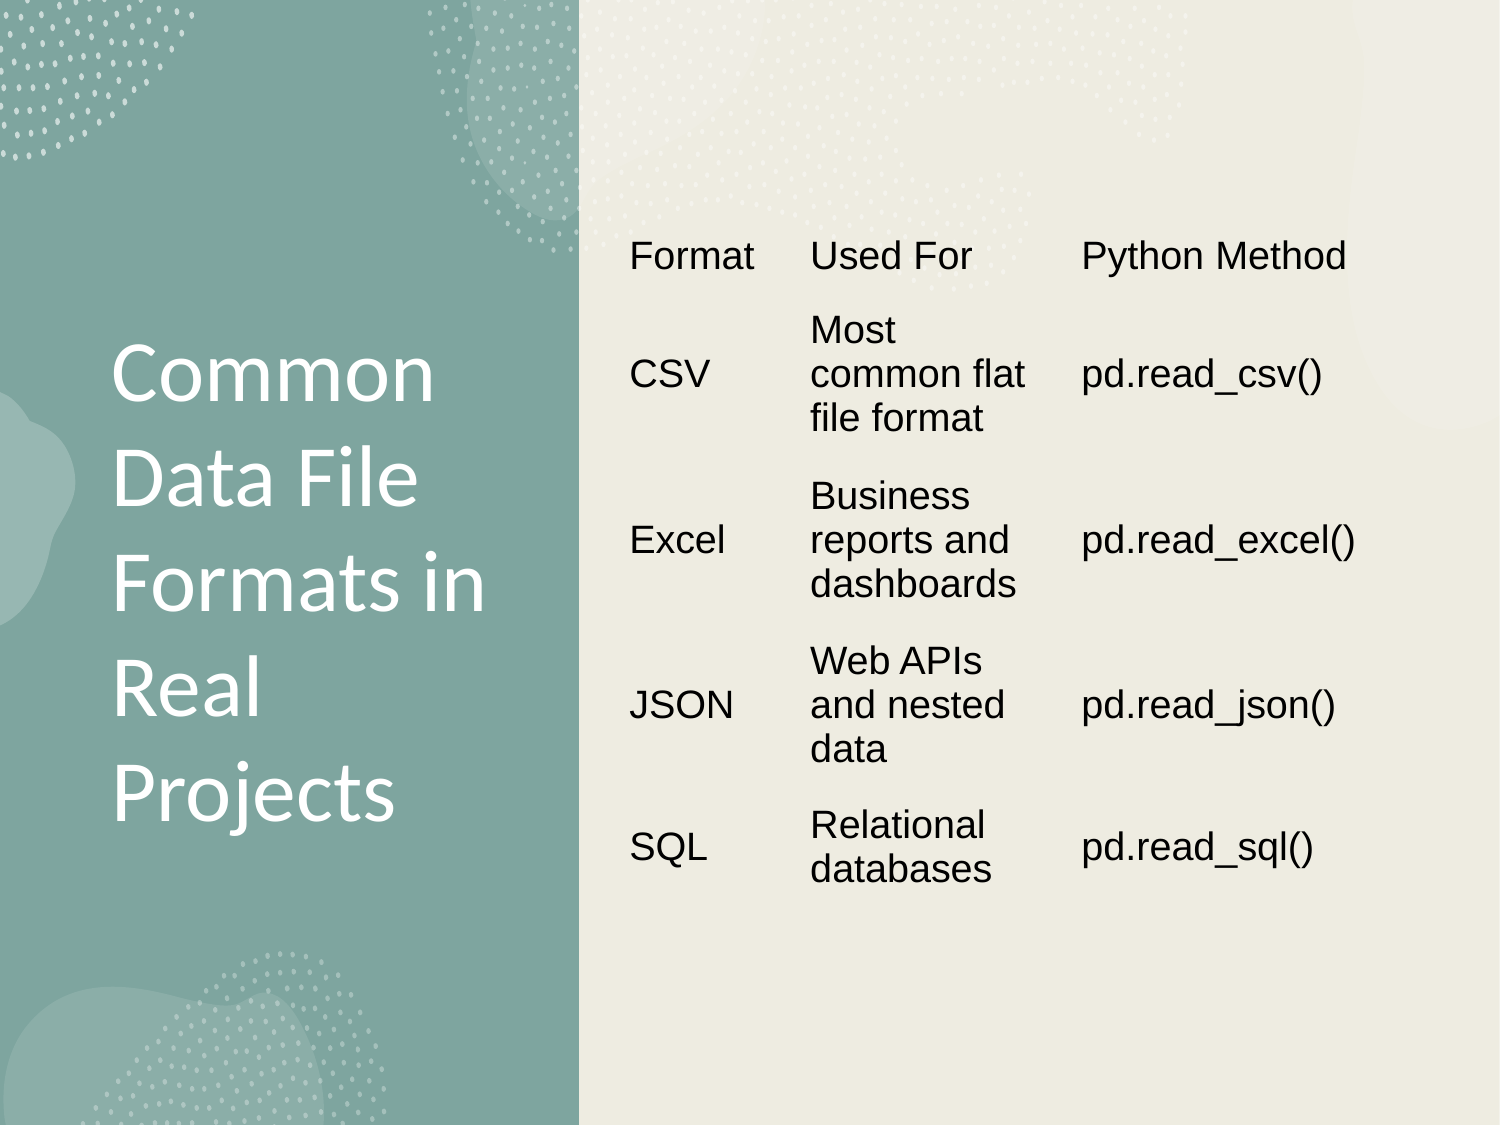

# Common Data File Formats in Real Projects
| Format | Used For | Python Method |
| --- | --- | --- |
| CSV | Most common flat file format | pd.read\_csv() |
| Excel | Business reports and dashboards | pd.read\_excel() |
| JSON | Web APIs and nested data | pd.read\_json() |
| SQL | Relational databases | pd.read\_sql() |